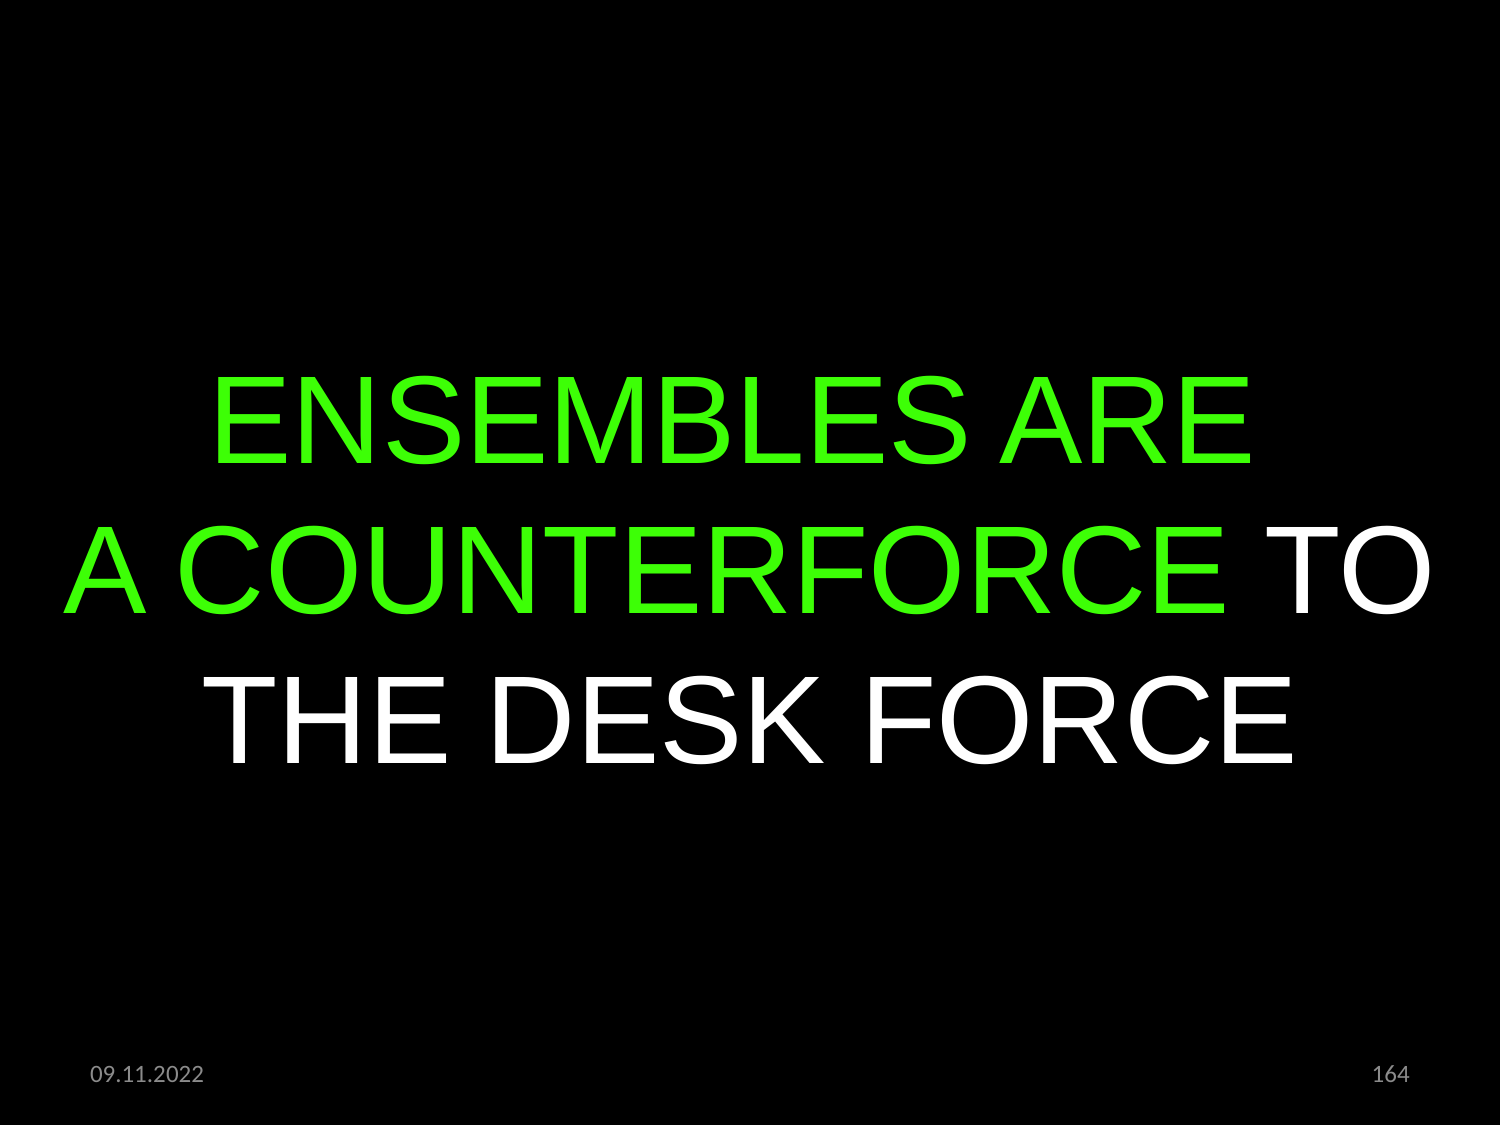

ENSEMBLES ARE
A COUNTERFORCE TO THE DESK FORCE
09.11.2022
164